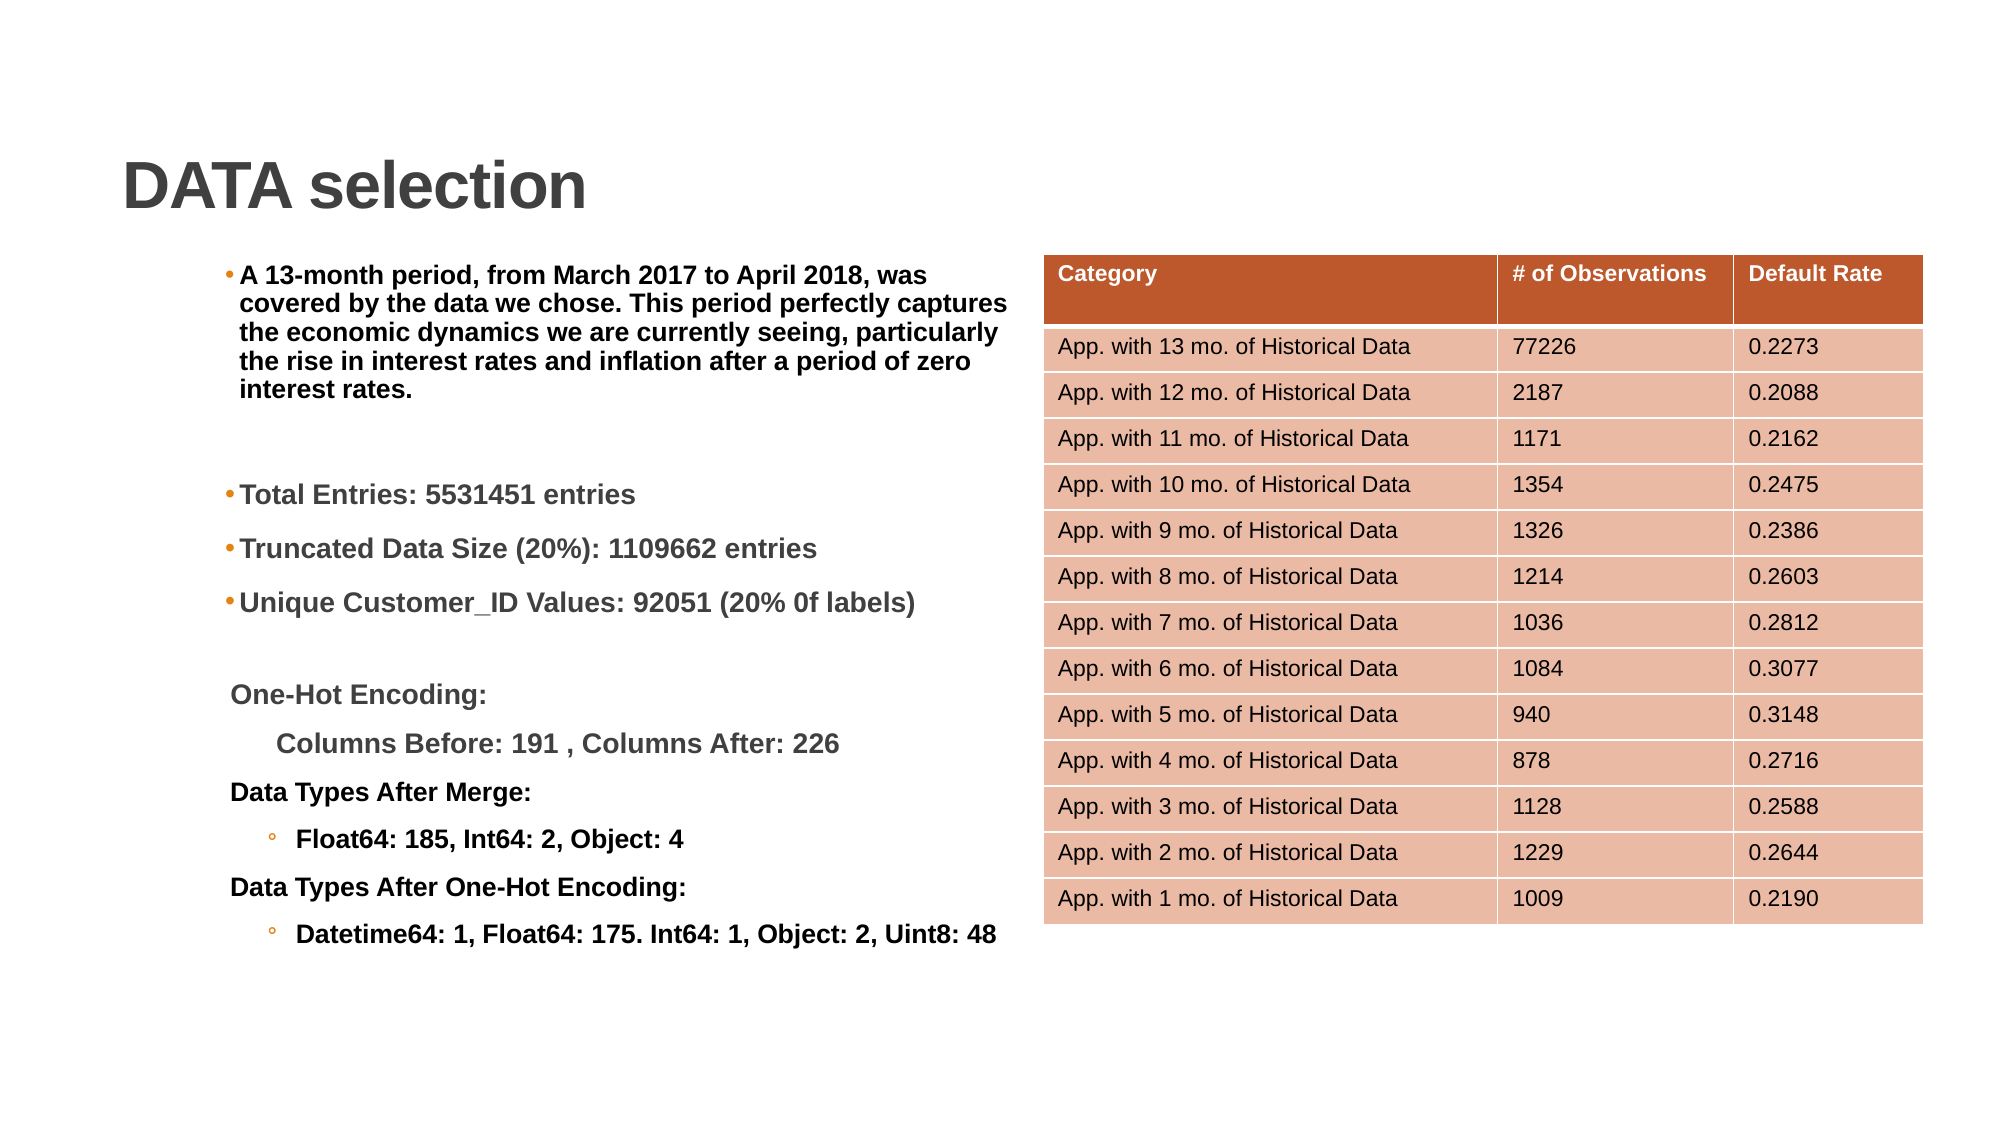

# DATA selection
A 13-month period, from March 2017 to April 2018, was covered by the data we chose. This period perfectly captures the economic dynamics we are currently seeing, particularly the rise in interest rates and inflation after a period of zero interest rates.

Total Entries: 5531451 entries
Truncated Data Size (20%): 1109662 entries
Unique Customer_ID Values: 92051 (20% 0f labels)

One-Hot Encoding:
  Columns Before: 191 , Columns After: 226
Data Types After Merge:
Float64: 185, Int64: 2, Object: 4
Data Types After One-Hot Encoding:
Datetime64: 1, Float64: 175. Int64: 1, Object: 2, Uint8: 48

| Category | # of Observations | Default Rate |
| --- | --- | --- |
| App. with 13 mo. of Historical Data | 77226 | 0.2273 |
| App. with 12 mo. of Historical Data | 2187 | 0.2088 |
| App. with 11 mo. of Historical Data | 1171 | 0.2162 |
| App. with 10 mo. of Historical Data | 1354 | 0.2475 |
| App. with 9 mo. of Historical Data | 1326 | 0.2386 |
| App. with 8 mo. of Historical Data | 1214 | 0.2603 |
| App. with 7 mo. of Historical Data | 1036 | 0.2812 |
| App. with 6 mo. of Historical Data | 1084 | 0.3077 |
| App. with 5 mo. of Historical Data | 940 | 0.3148 |
| App. with 4 mo. of Historical Data | 878 | 0.2716 |
| App. with 3 mo. of Historical Data | 1128 | 0.2588 |
| App. with 2 mo. of Historical Data | 1229 | 0.2644 |
| App. with 1 mo. of Historical Data | 1009 | 0.2190 |